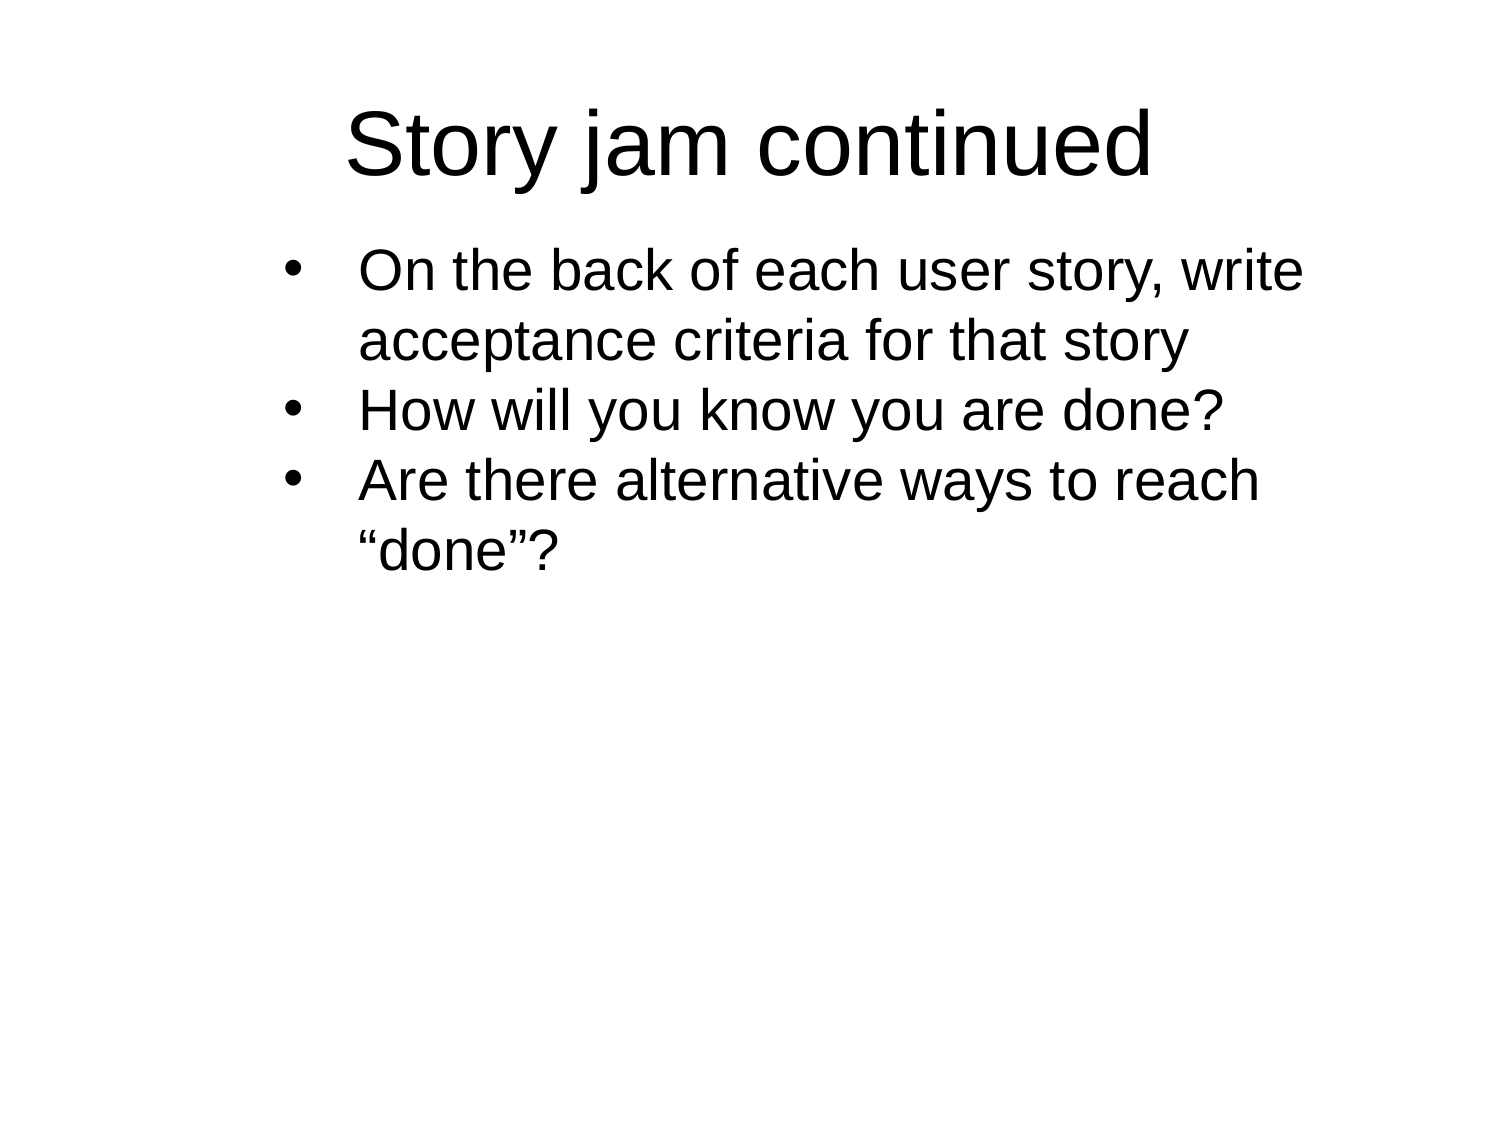

# Story jam continued

On the back of each user story, write acceptance criteria for that story
How will you know you are done?
Are there alternative ways to reach “done”?